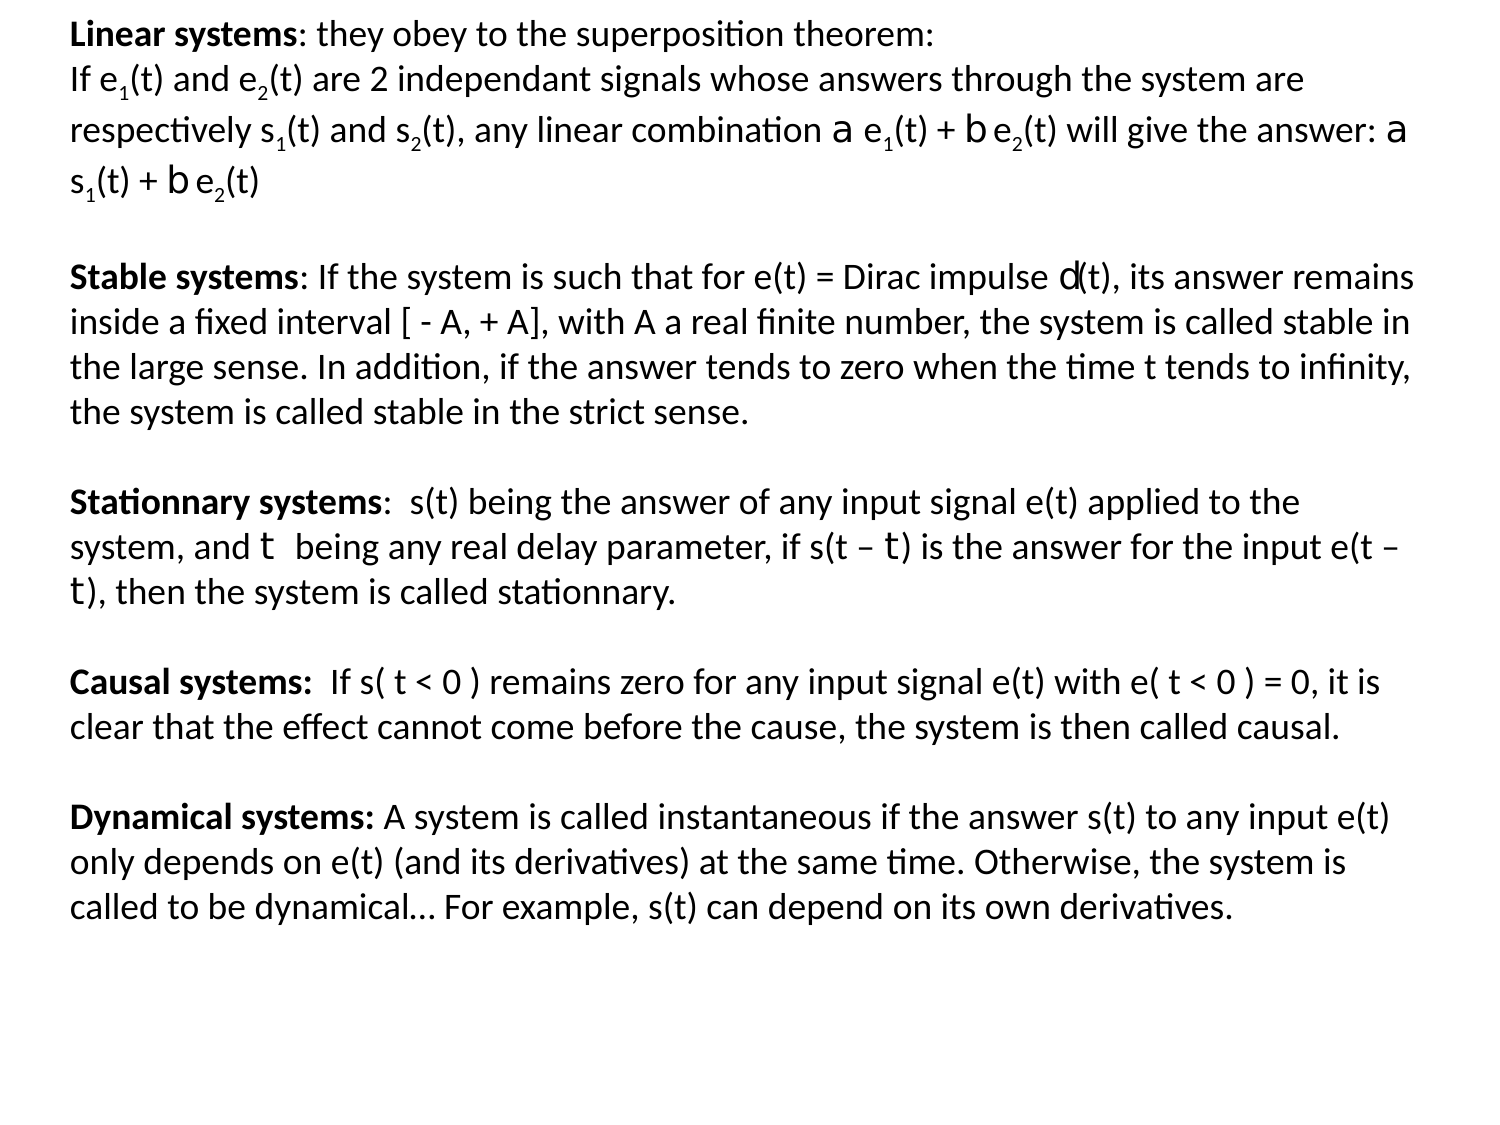

Linear systems: they obey to the superposition theorem:
If e1(t) and e2(t) are 2 independant signals whose answers through the system are respectively s1(t) and s2(t), any linear combination α e1(t) + β e2(t) will give the answer: α s1(t) + β e2(t)

Stable systems: If the system is such that for e(t) = Dirac impulse δ(t), its answer remains inside a fixed interval [ - A, + A], with A a real finite number, the system is called stable in the large sense. In addition, if the answer tends to zero when the time t tends to infinity, the system is called stable in the strict sense.

Stationnary systems:  s(t) being the answer of any input signal e(t) applied to the system, and τ being any real delay parameter, if s(t – τ) is the answer for the input e(t – τ), then the system is called stationnary.

Causal systems:  If s( t < 0 ) remains zero for any input signal e(t) with e( t < 0 ) = 0, it is clear that the effect cannot come before the cause, the system is then called causal.

Dynamical systems: A system is called instantaneous if the answer s(t) to any input e(t) only depends on e(t) (and its derivatives) at the same time. Otherwise, the system is called to be dynamical… For example, s(t) can depend on its own derivatives.